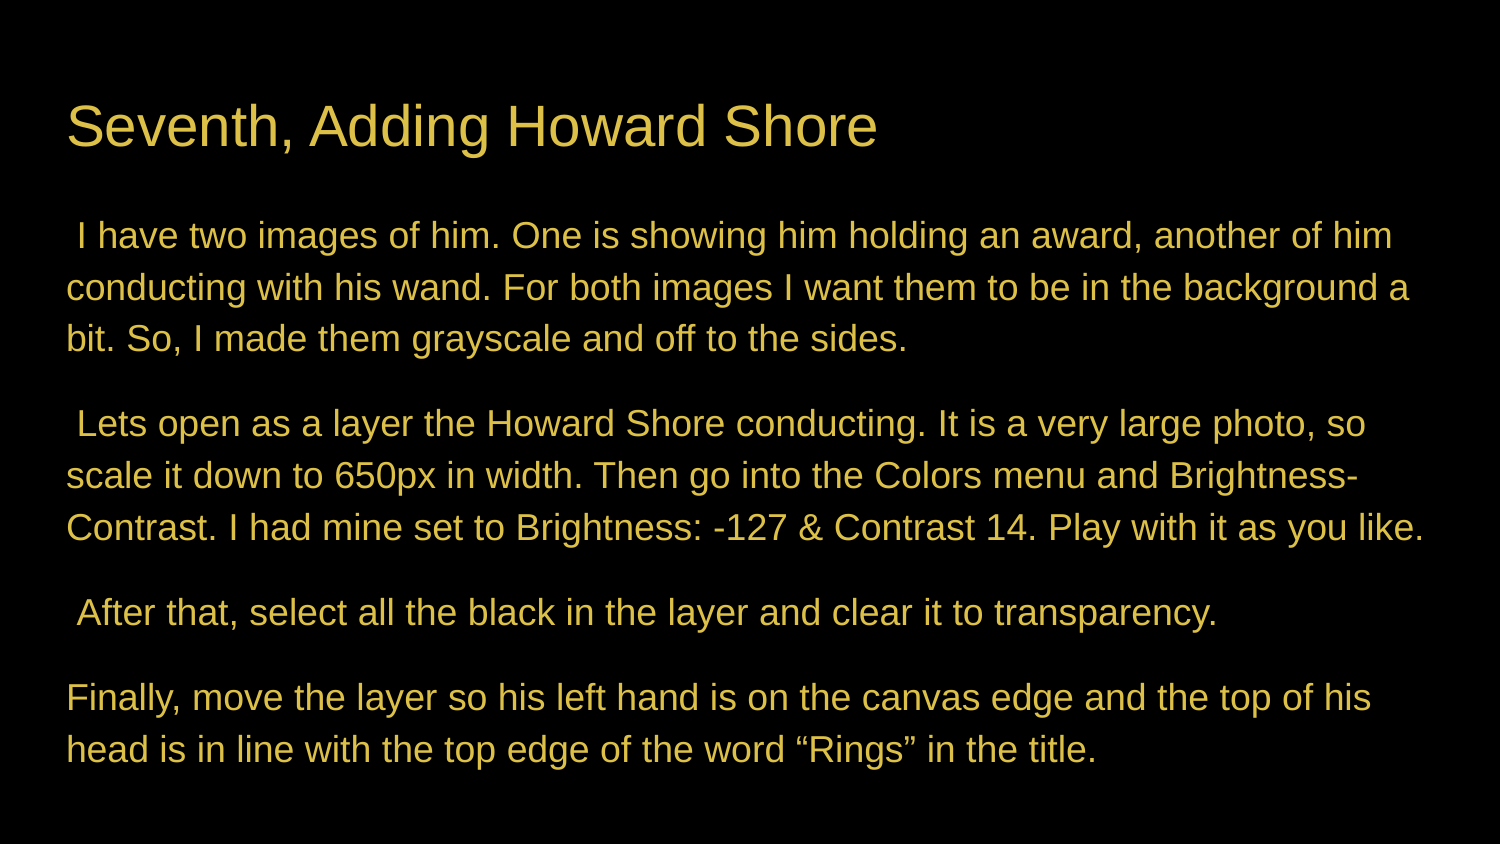

# Seventh, Adding Howard Shore
 I have two images of him. One is showing him holding an award, another of him conducting with his wand. For both images I want them to be in the background a bit. So, I made them grayscale and off to the sides.
 Lets open as a layer the Howard Shore conducting. It is a very large photo, so scale it down to 650px in width. Then go into the Colors menu and Brightness-Contrast. I had mine set to Brightness: -127 & Contrast 14. Play with it as you like.
 After that, select all the black in the layer and clear it to transparency.
Finally, move the layer so his left hand is on the canvas edge and the top of his head is in line with the top edge of the word “Rings” in the title.